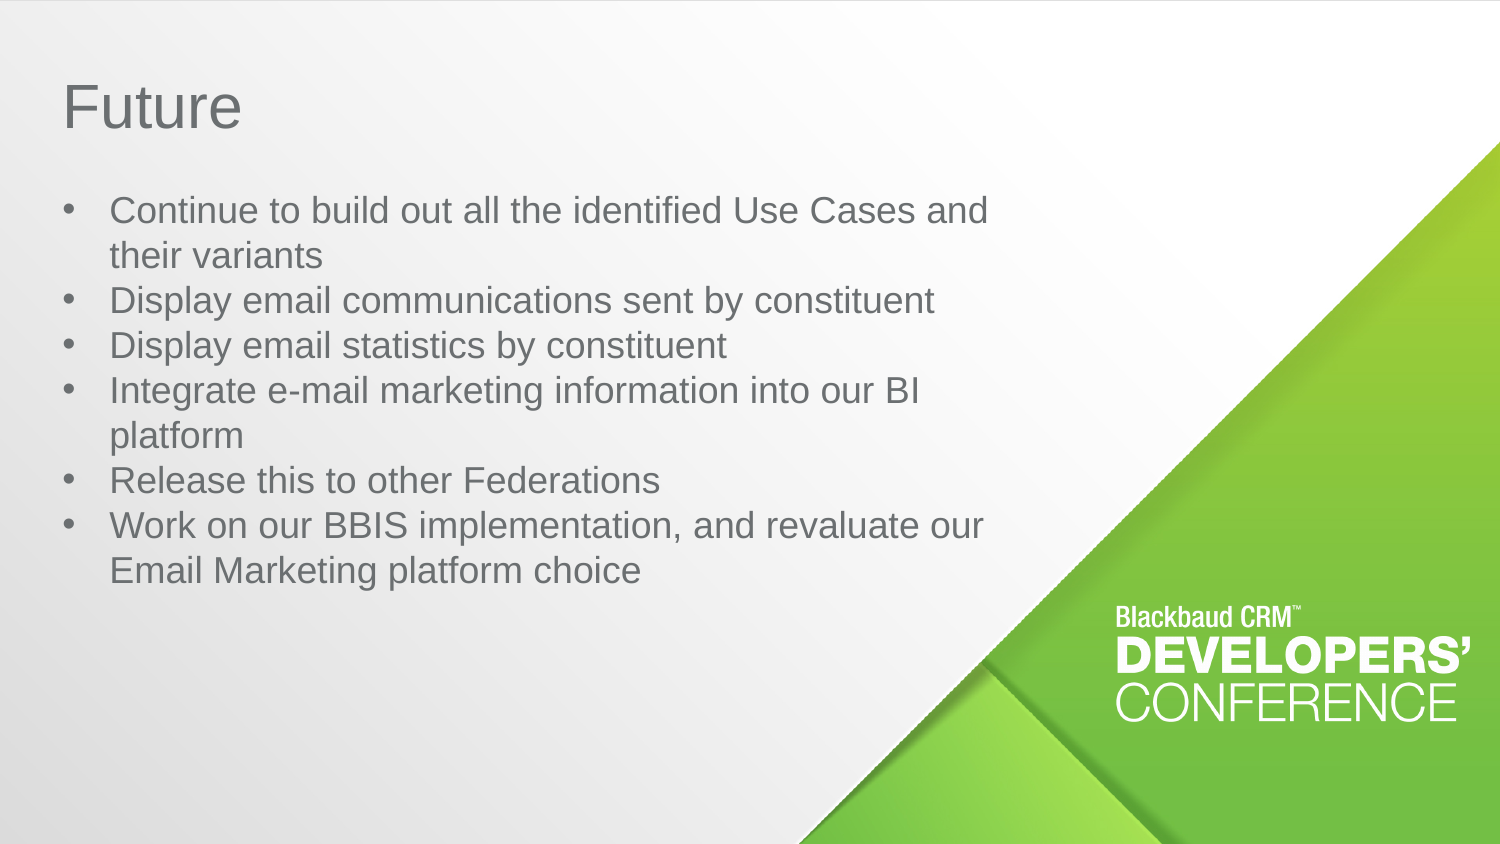

Future

Continue to build out all the identified Use Cases and their variants
Display email communications sent by constituent
Display email statistics by constituent
Integrate e-mail marketing information into our BI platform
Release this to other Federations
Work on our BBIS implementation, and revaluate our Email Marketing platform choice